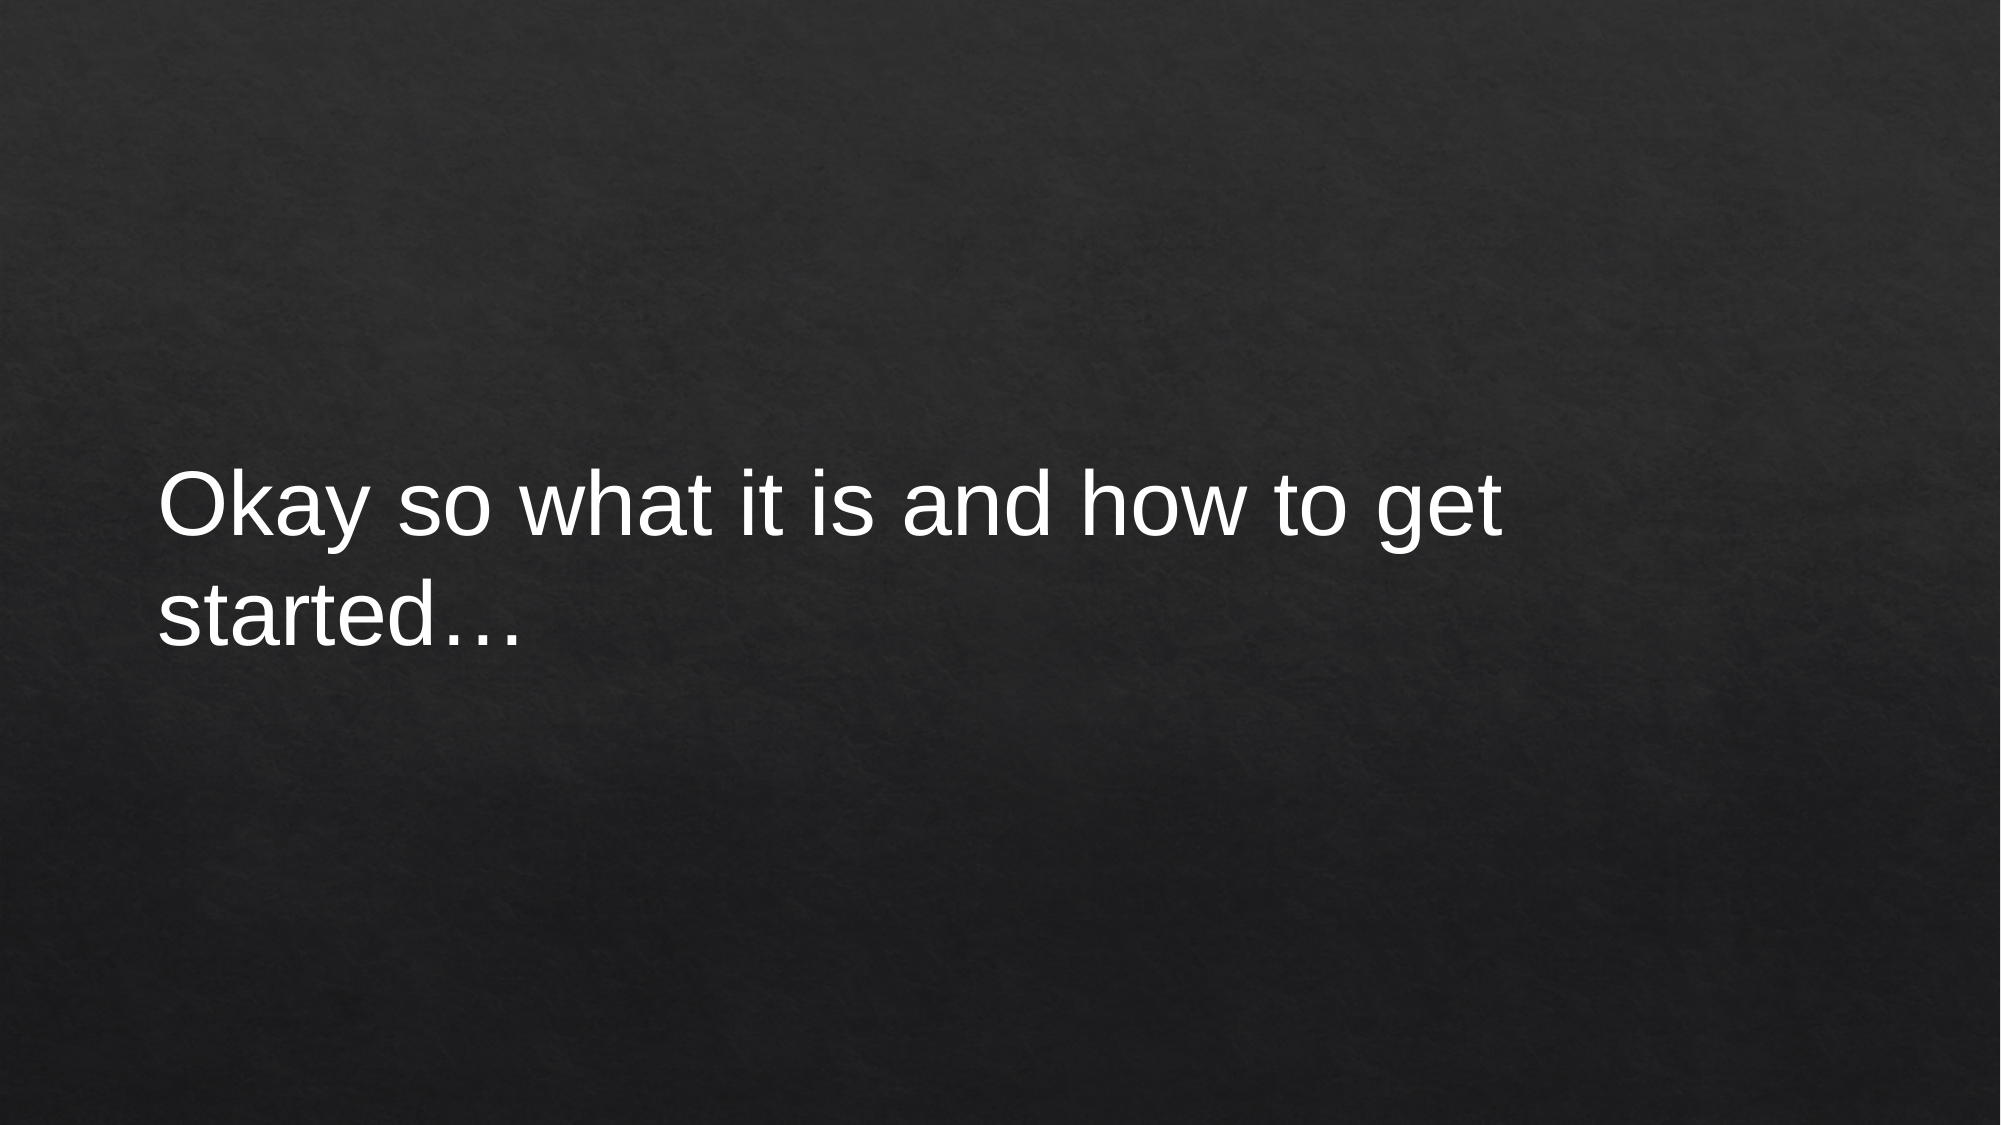

Okay so what it is and how to get started…